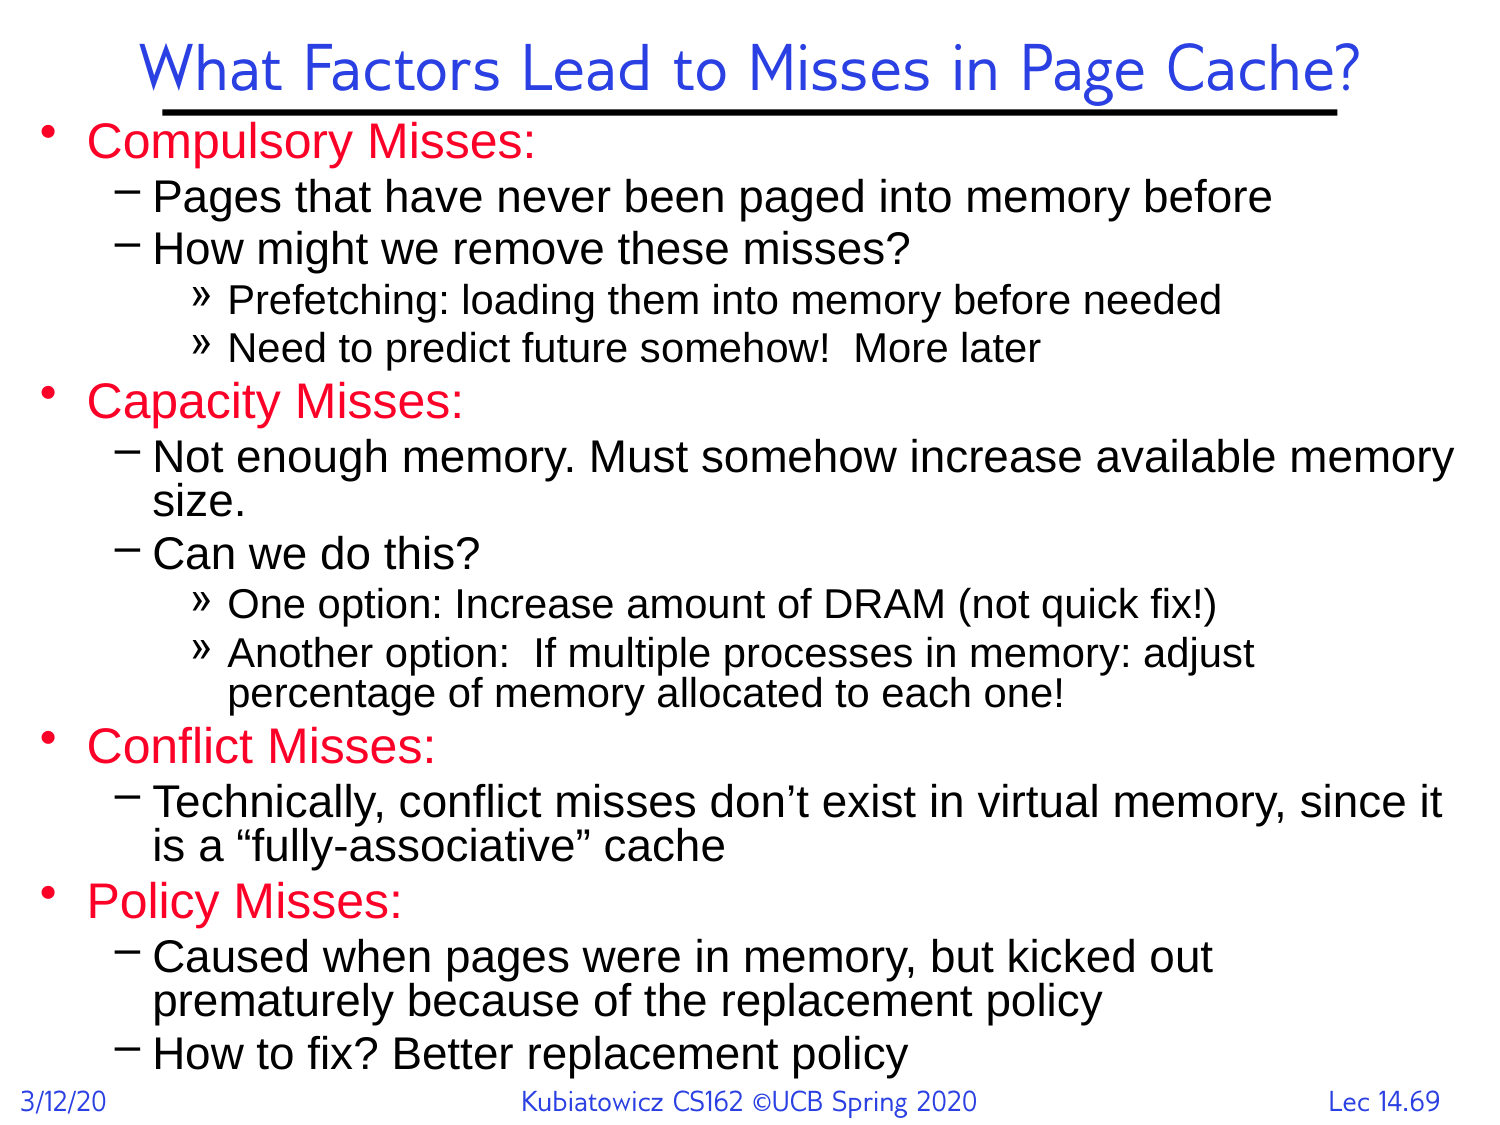

# What Factors Lead to Misses in Page Cache?
Compulsory Misses:
Pages that have never been paged into memory before
How might we remove these misses?
Prefetching: loading them into memory before needed
Need to predict future somehow!  More later
Capacity Misses:
Not enough memory. Must somehow increase available memory size.
Can we do this?
One option: Increase amount of DRAM (not quick fix!)
Another option:  If multiple processes in memory: adjust percentage of memory allocated to each one!
Conflict Misses:
Technically, conflict misses don’t exist in virtual memory, since it is a “fully-associative” cache
Policy Misses:
Caused when pages were in memory, but kicked out prematurely because of the replacement policy
How to fix? Better replacement policy